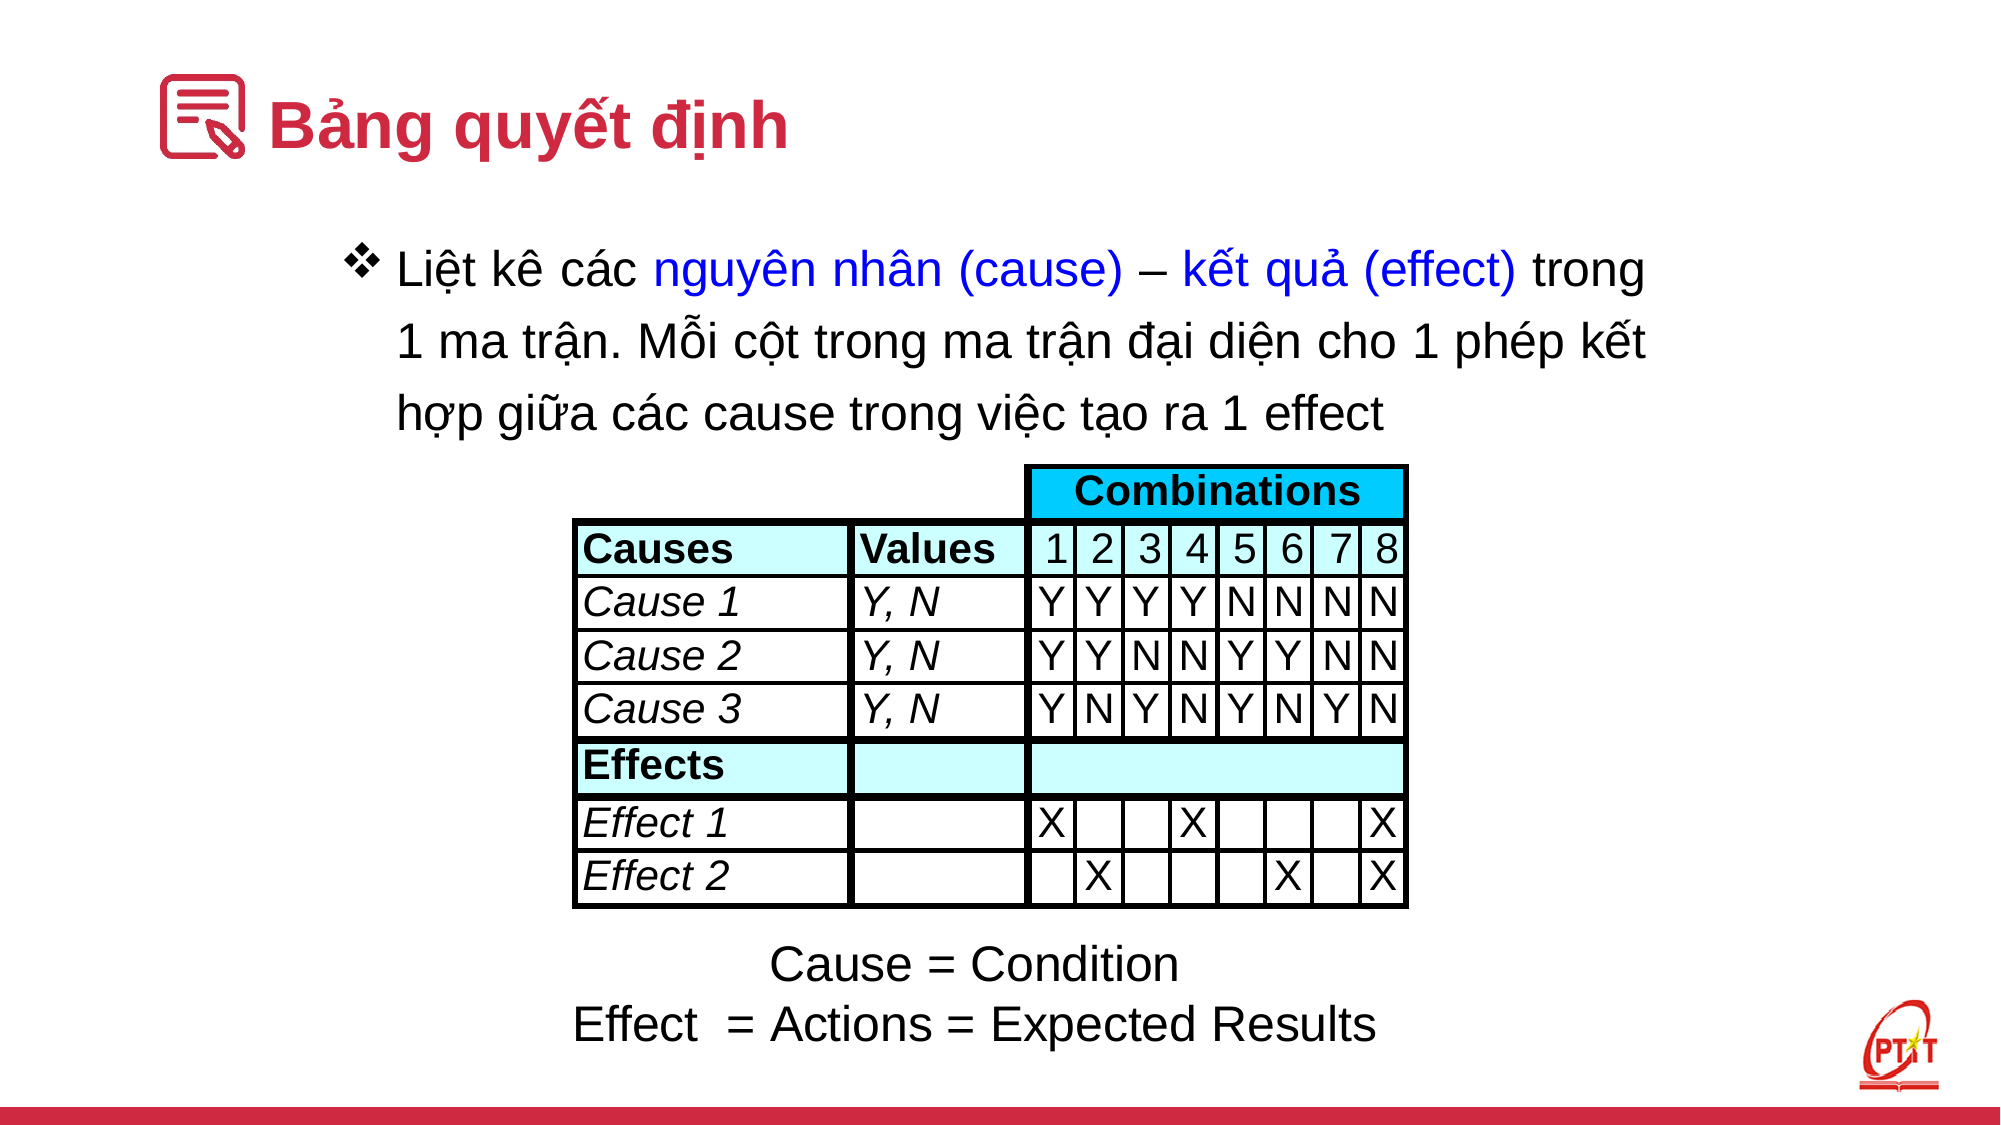

245
# Bảng quyết định
Liệt kê các nguyên nhân (cause) – kết quả (effect) trong  1 ma trận. Mỗi cột trong ma trận đại diện cho 1 phép kết  hợp giữa các cause trong việc tạo ra 1 effect
|  |  | Combinations |  |  |  |  |  |  |  |
| --- | --- | --- | --- | --- | --- | --- | --- | --- | --- |
| Causes | Values | 1 | 2 | 3 | 4 | 5 | 6 | 7 | 8 |
| Cause 1 | Y, N | Y | Y | Y | Y | N | N | N | N |
| Cause 2 | Y, N | Y | Y | N | N | Y | Y | N | N |
| Cause 3 | Y, N | Y | N | Y | N | Y | N | Y | N |
| Effects |  |  |  |  |  |  |  |  |  |
| Effect 1 |  | X |  |  | X |  |  |  | X |
| Effect 2 |  |  | X |  |  |  | X |  | X |
Cause = Condition
Effect	= Actions = Expected Results